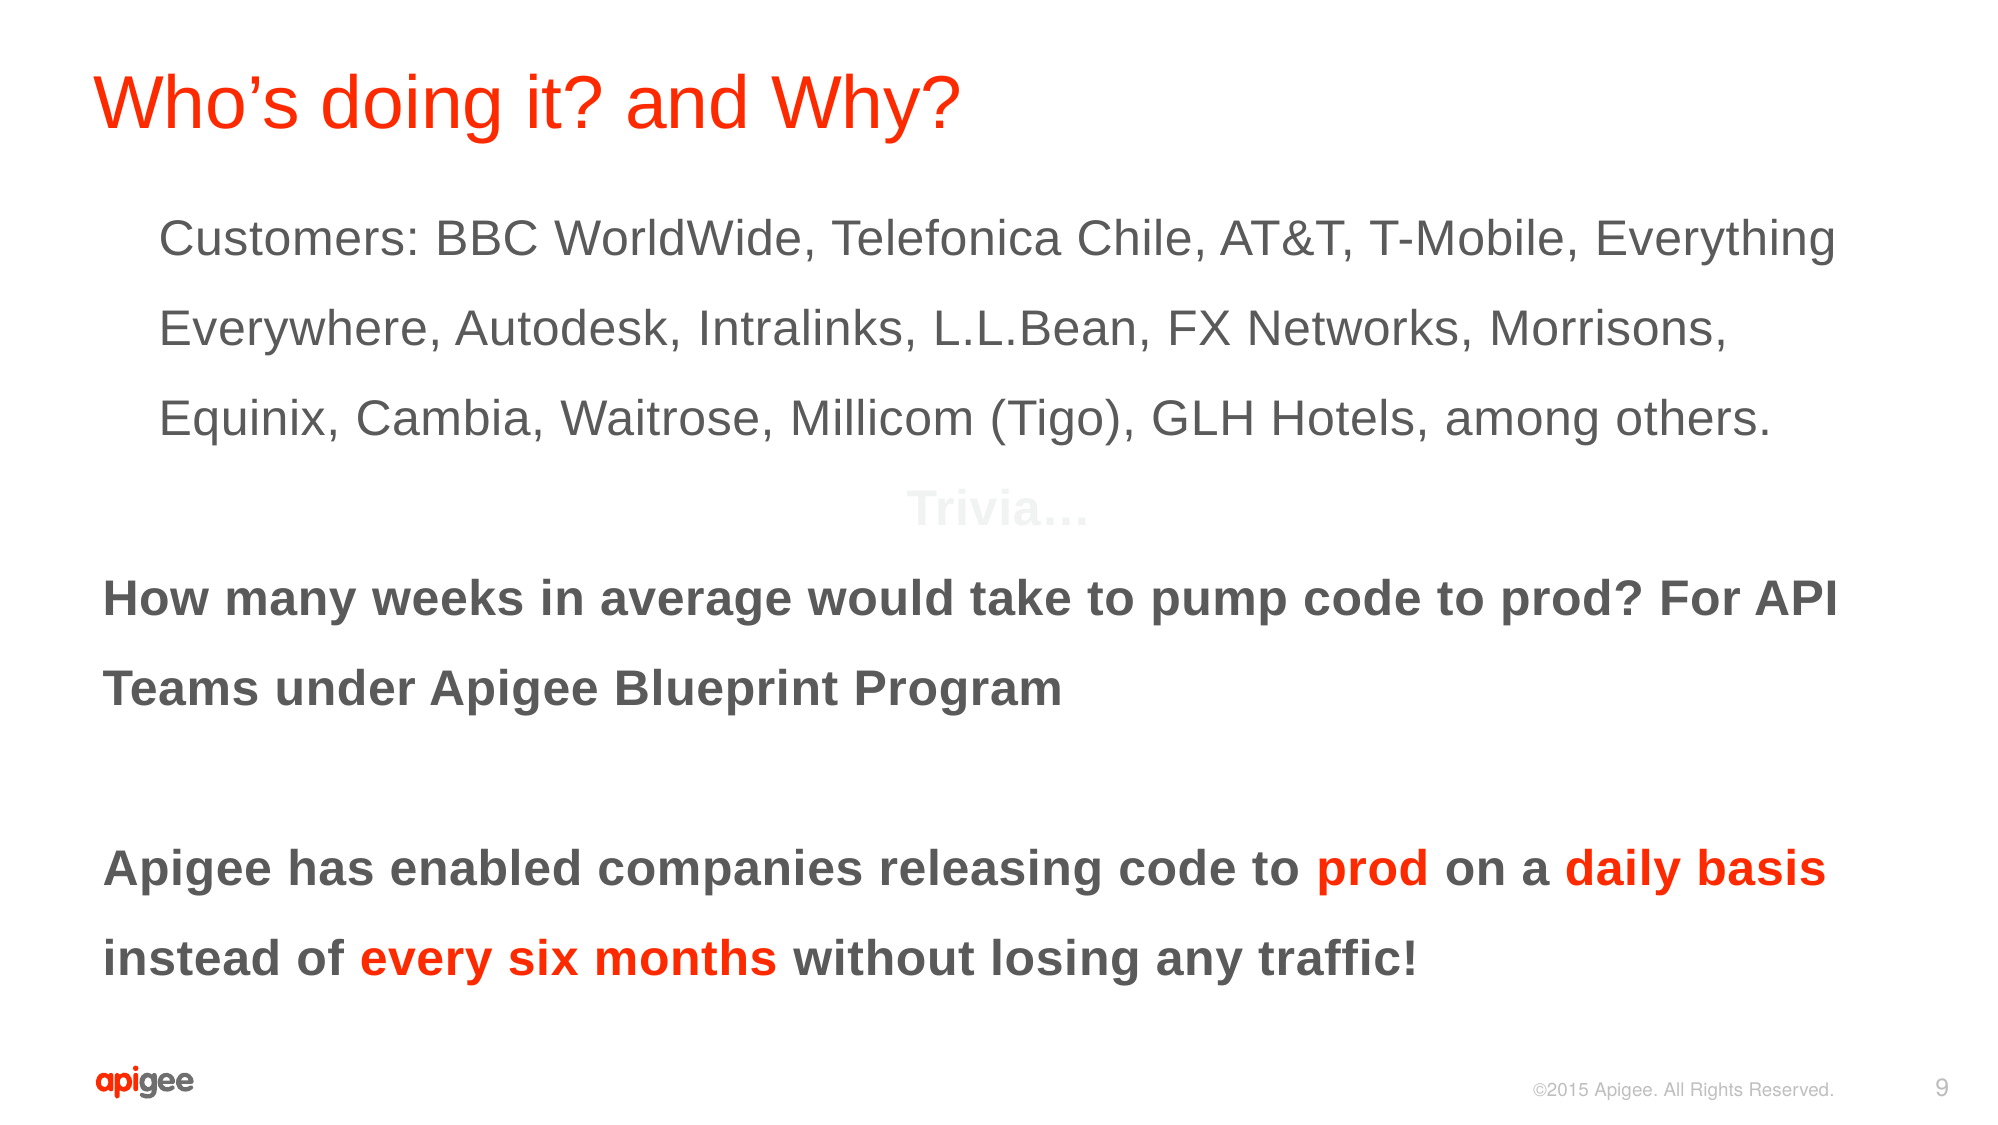

# Who’s doing it? and Why?
Customers: BBC WorldWide, Telefonica Chile, AT&T, T-Mobile, Everything Everywhere, Autodesk, Intralinks, L.L.Bean, FX Networks, Morrisons, Equinix, Cambia, Waitrose, Millicom (Tigo), GLH Hotels, among others.
Trivia…
How many weeks in average would take to pump code to prod? For API Teams under Apigee Blueprint Program

Apigee has enabled companies releasing code to prod on a daily basis instead of every six months without losing any traffic!
©2015 Apigee. All Rights Reserved.
9